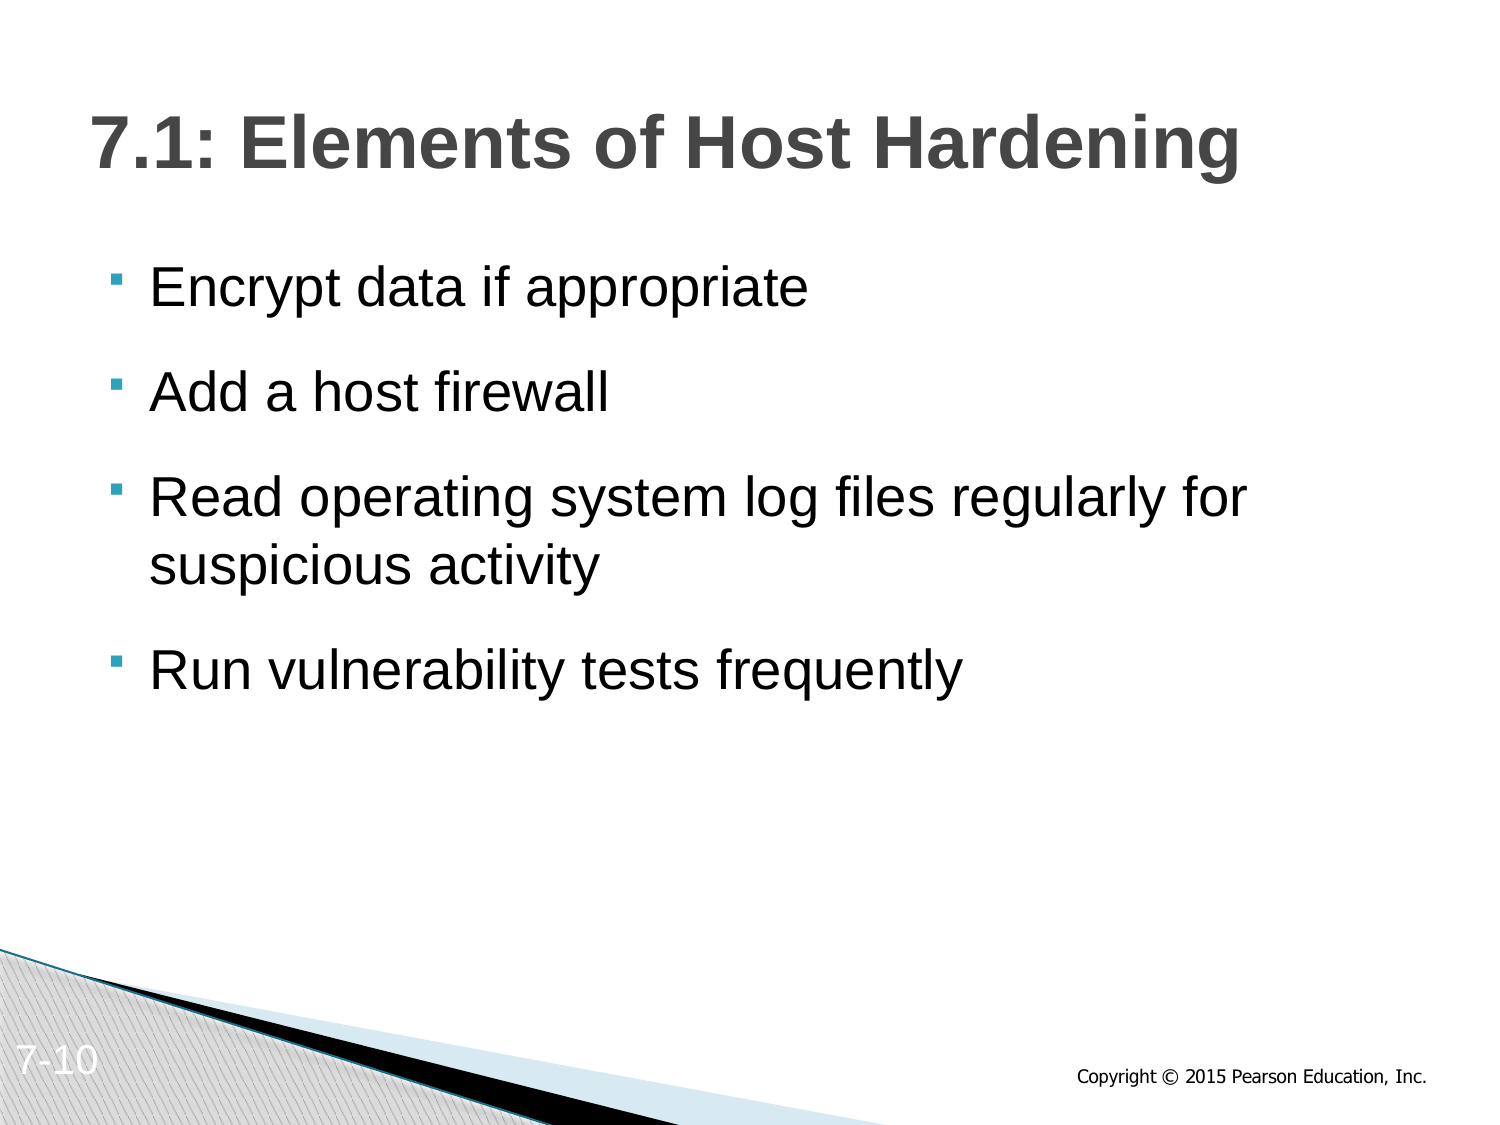

# 7.1: Elements of Host Hardening
Encrypt data if appropriate
Add a host firewall
Read operating system log files regularly for suspicious activity
Run vulnerability tests frequently

7-10